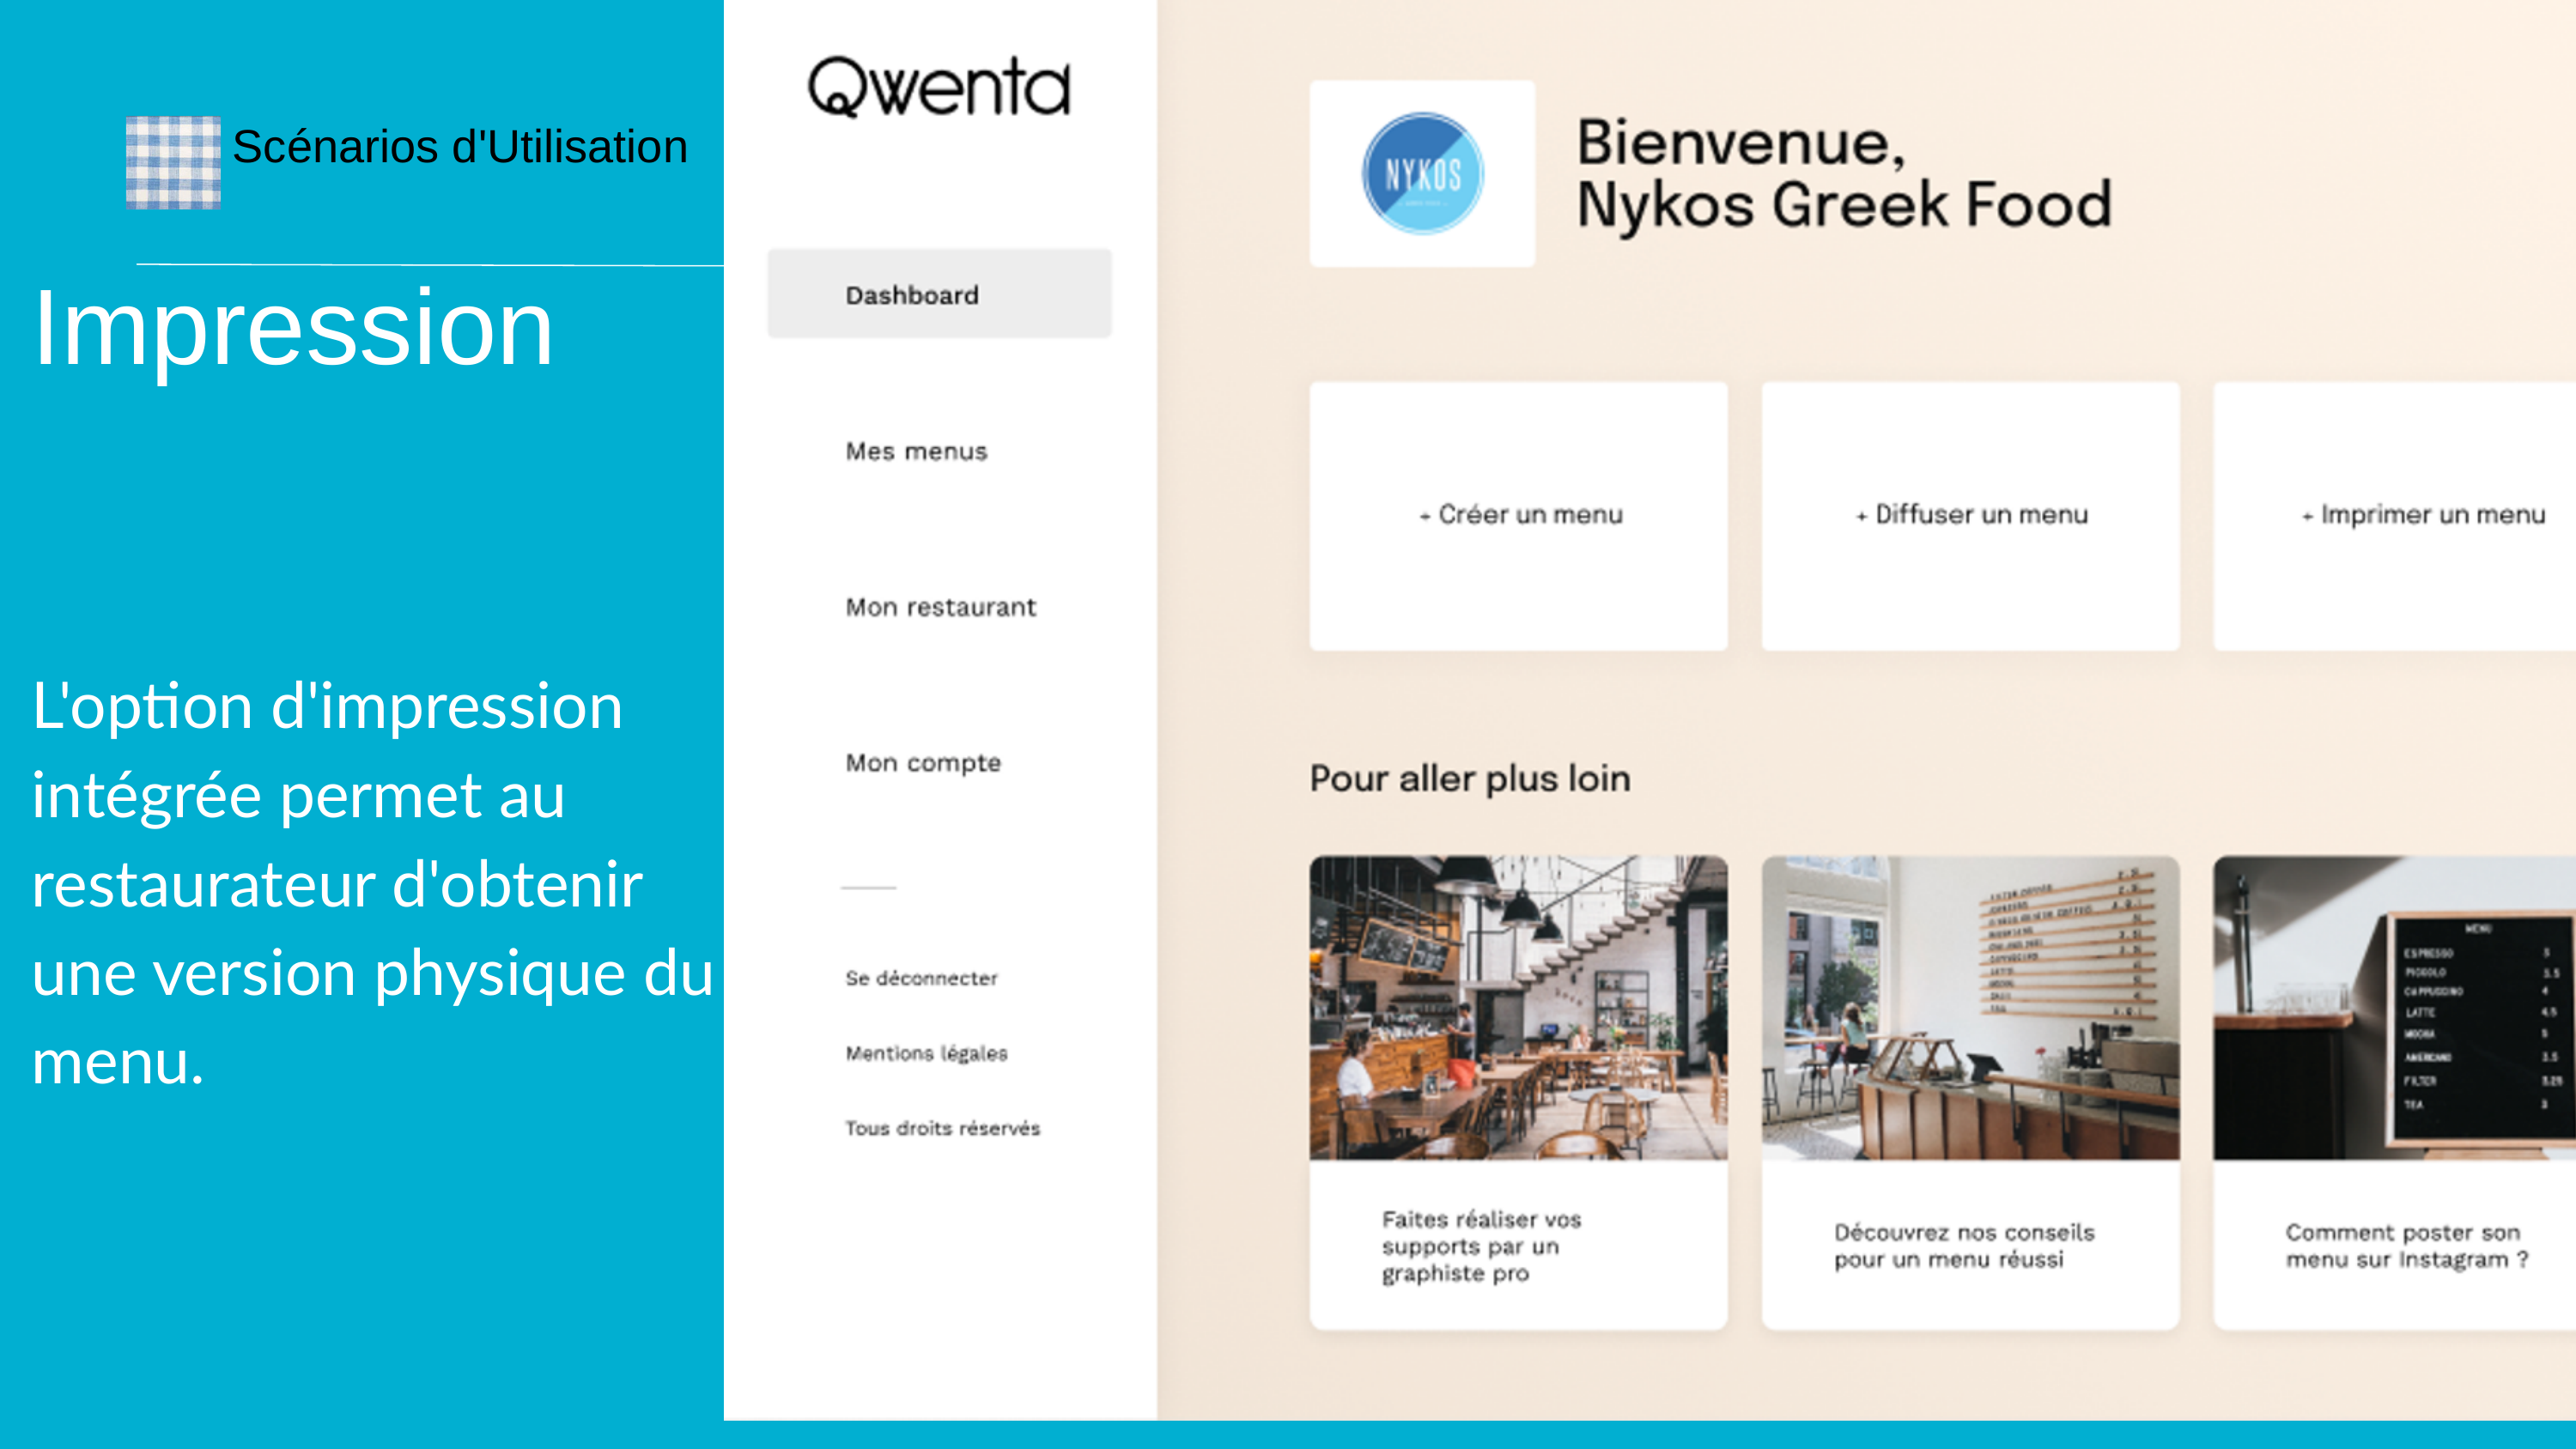

Scénarios d'Utilisation

Impression

L'option d'impression intégrée permet au restaurateur d'obtenir une version physique du menu.